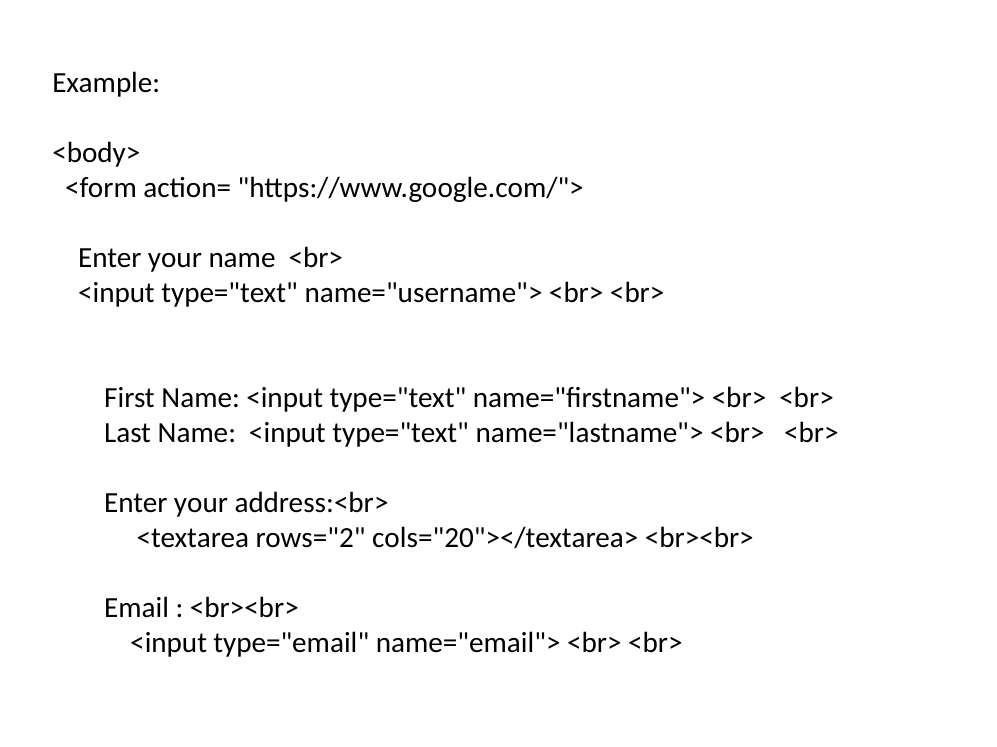

Example:

<body>
  <form action= "https://www.google.com/">

    Enter your name  <br>
    <input type="text" name="username"> <br> <br>

        First Name: <input type="text" name="firstname"> <br>  <br>
        Last Name:  <input type="text" name="lastname"> <br>   <br>

        Enter your address:<br>
             <textarea rows="2" cols="20"></textarea> <br><br>

        Email : <br><br>
            <input type="email" name="email"> <br> <br>